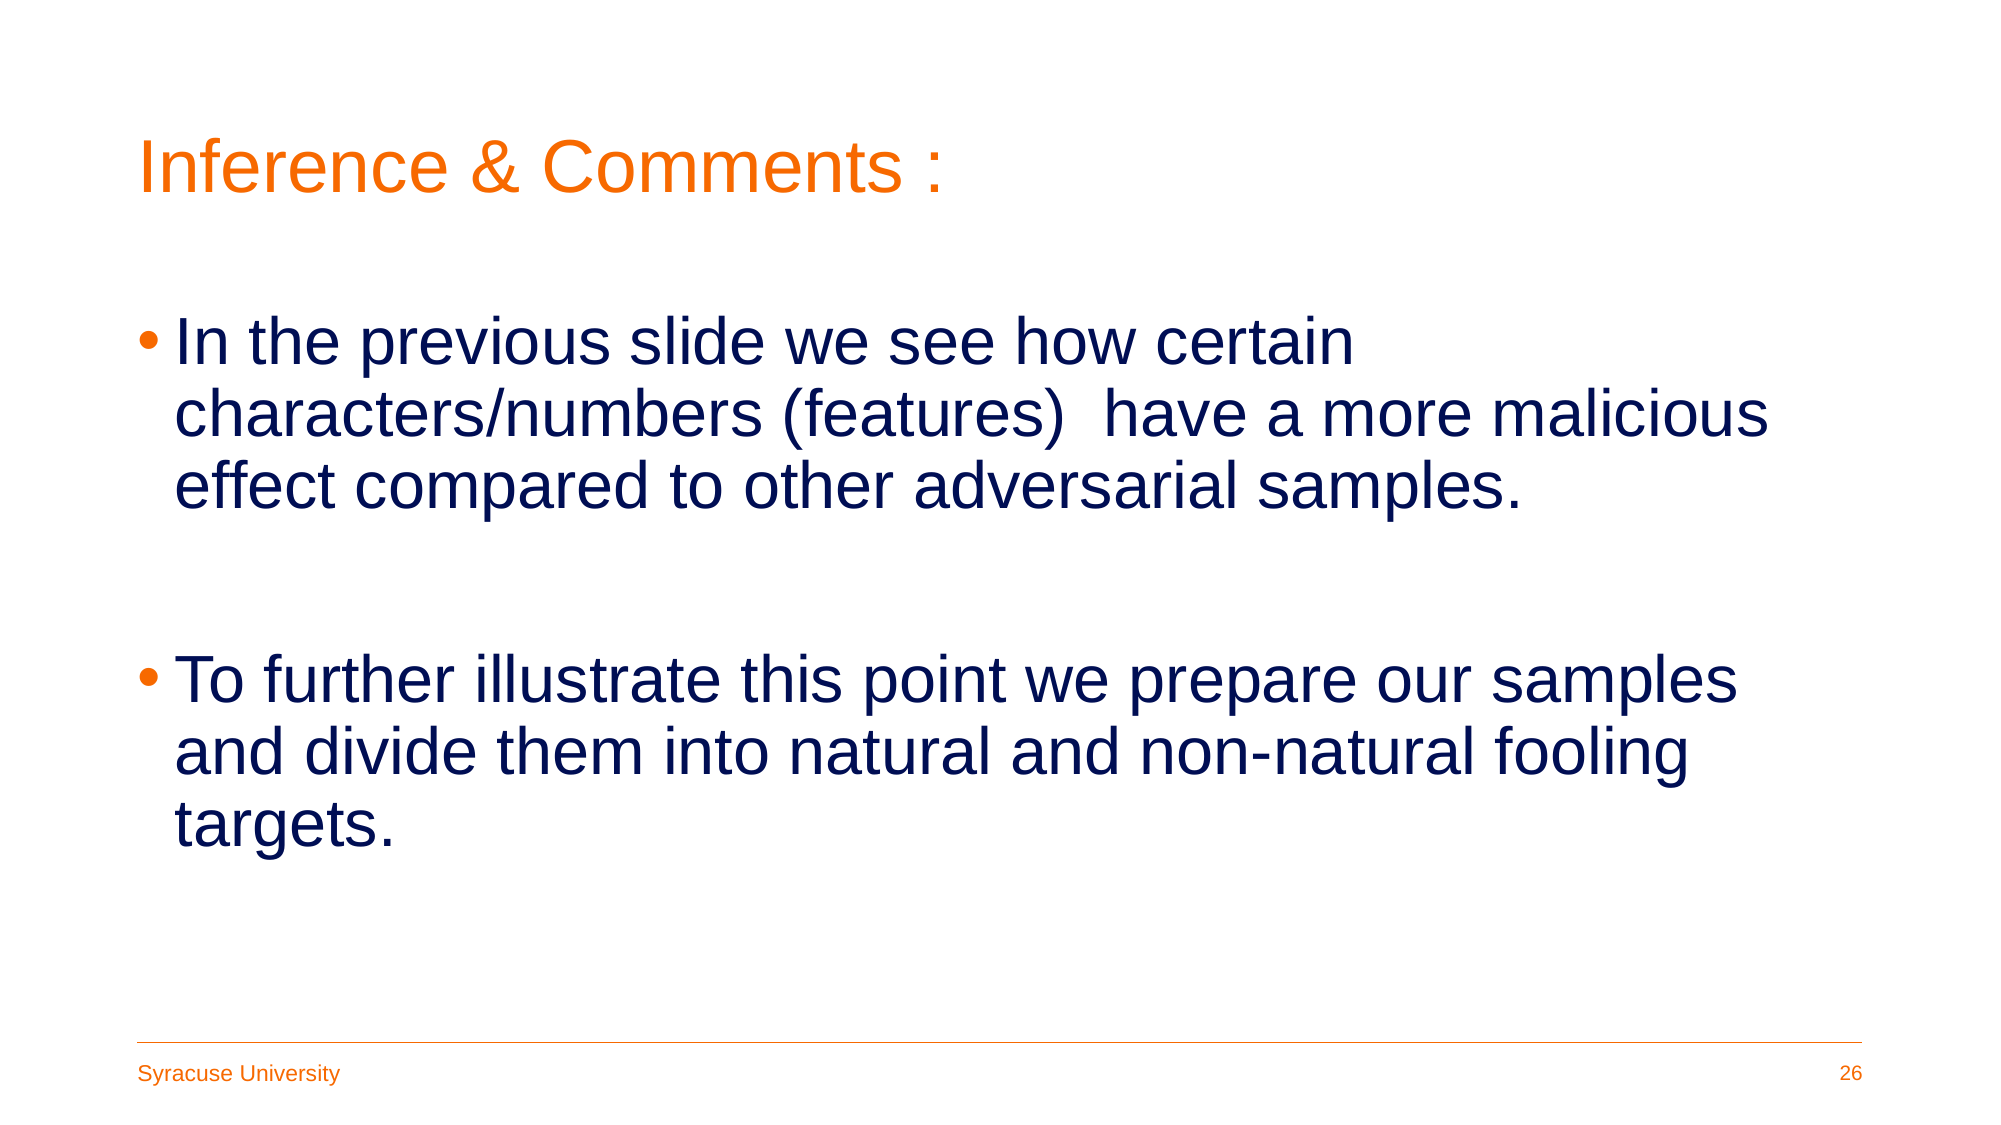

# Inference & Comments :
In the previous slide we see how certain characters/numbers (features)  have a more malicious effect compared to other adversarial samples.

To further illustrate this point we prepare our samples and divide them into natural and non-natural fooling targets.